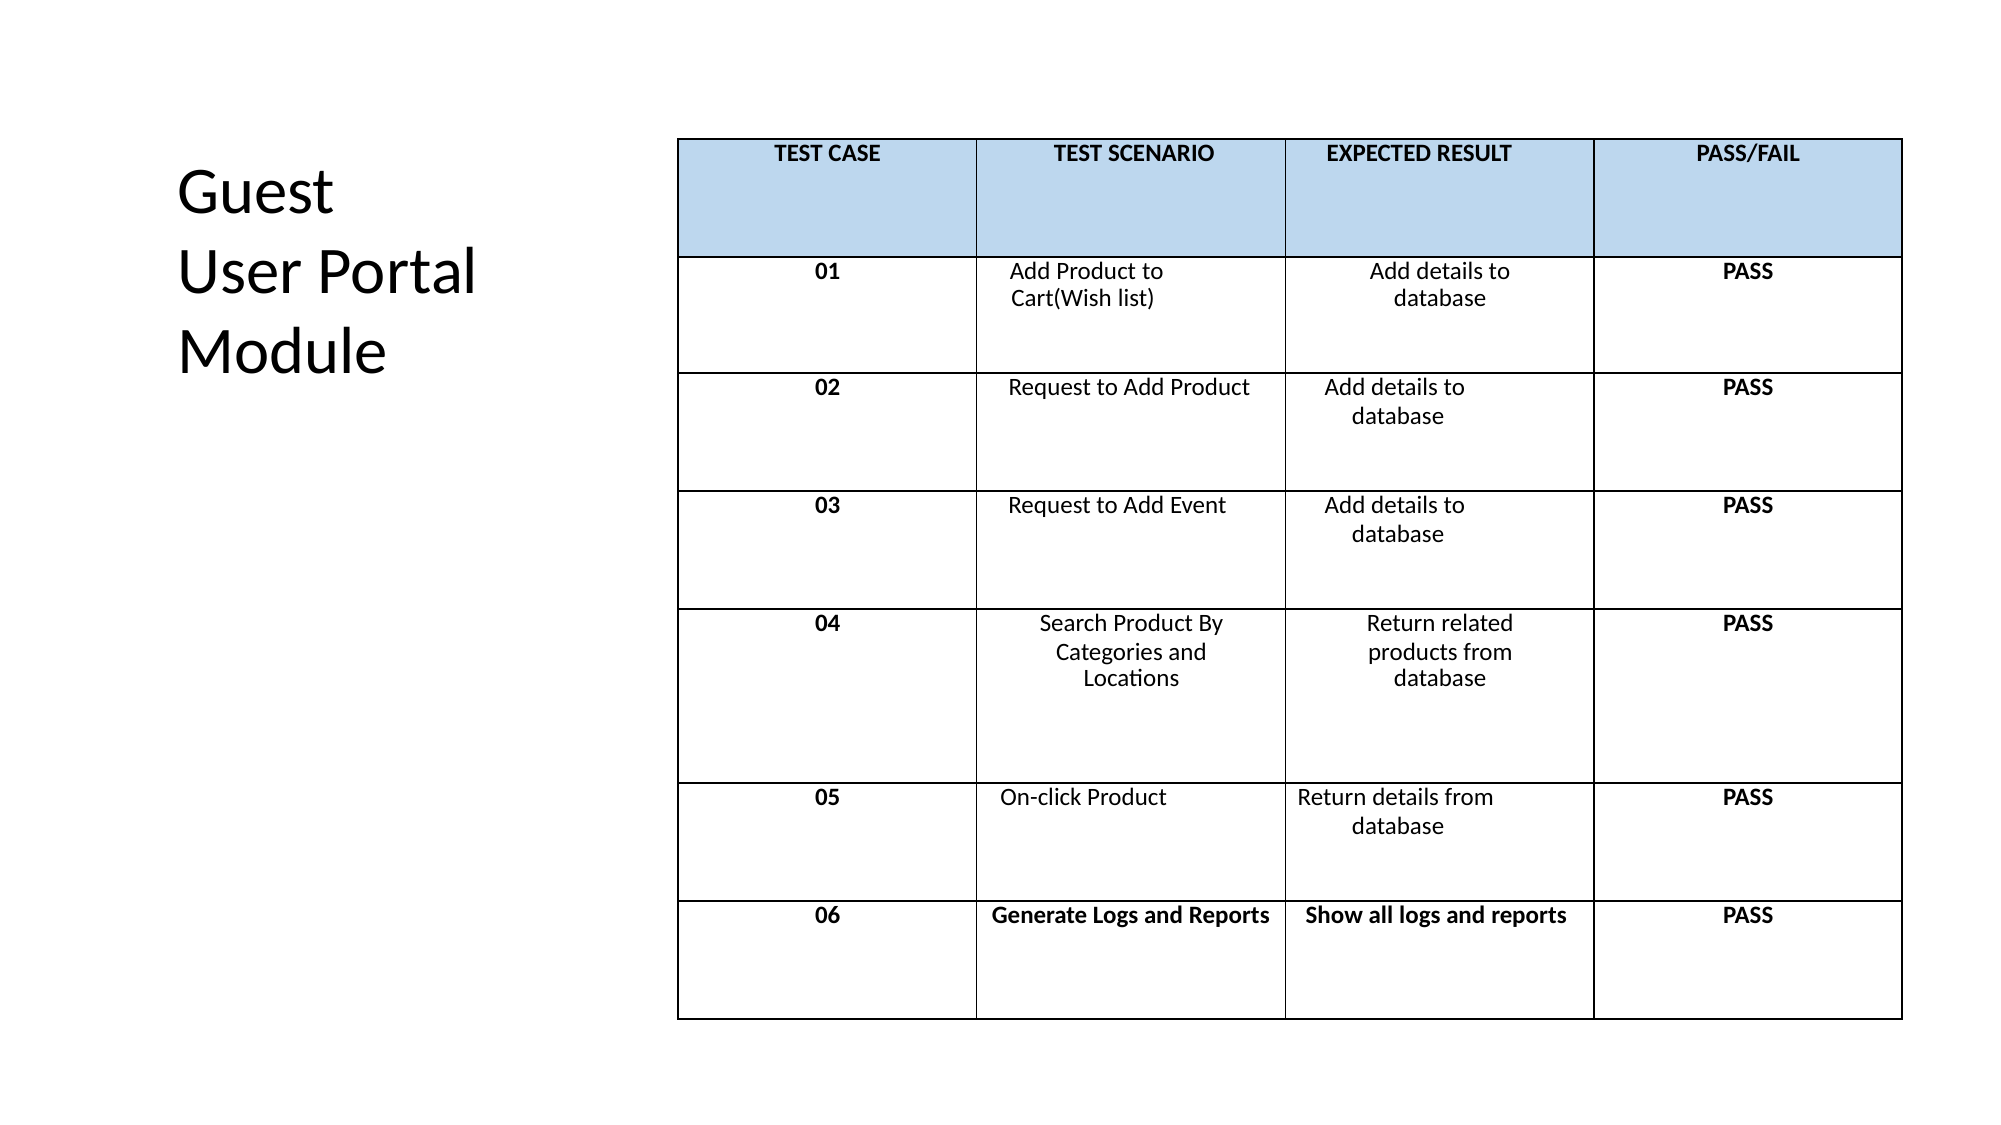

Guest
User Portal Module

| TEST CASE | TEST SCENARIO | EXPECTED RESULT | PASS/FAIL |
| --- | --- | --- | --- |
| 01 | Add Product to Cart(Wish list) | Add details to database | PASS |
| 02 | Request to Add Product | Add details to database | PASS |
| 03 | Request to Add Event | Add details to database | PASS |
| 04 | Search Product By Categories and Locations | Return related products from database | PASS |
| 05 | On-click Product | Return details from database | PASS |
| 06 | Generate Logs and Reports | Show all logs and reports | PASS |